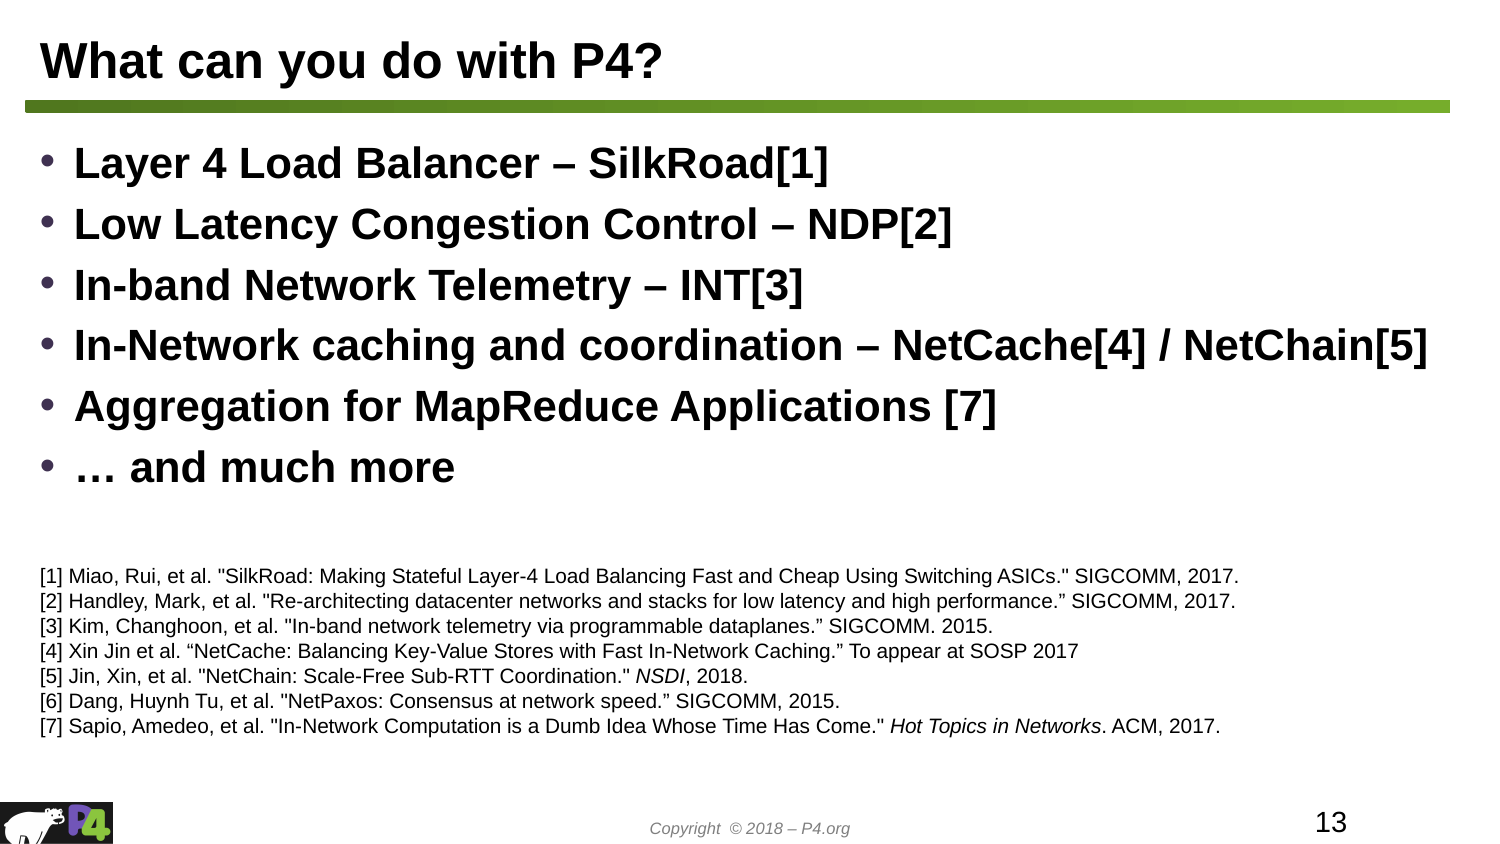

# What can you do with P4?
Layer 4 Load Balancer – SilkRoad[1]
Low Latency Congestion Control – NDP[2]
In-band Network Telemetry – INT[3]
In-Network caching and coordination – NetCache[4] / NetChain[5]
Aggregation for MapReduce Applications [7]
… and much more
[1] Miao, Rui, et al. "SilkRoad: Making Stateful Layer-4 Load Balancing Fast and Cheap Using Switching ASICs." SIGCOMM, 2017.
[2] Handley, Mark, et al. "Re-architecting datacenter networks and stacks for low latency and high performance.” SIGCOMM, 2017.
[3] Kim, Changhoon, et al. "In-band network telemetry via programmable dataplanes.” SIGCOMM. 2015.
[4] Xin Jin et al. “NetCache: Balancing Key-Value Stores with Fast In-Network Caching.” To appear at SOSP 2017
[5] Jin, Xin, et al. "NetChain: Scale-Free Sub-RTT Coordination." NSDI, 2018.
[6] Dang, Huynh Tu, et al. "NetPaxos: Consensus at network speed.” SIGCOMM, 2015.
[7] Sapio, Amedeo, et al. "In-Network Computation is a Dumb Idea Whose Time Has Come." Hot Topics in Networks. ACM, 2017.
13